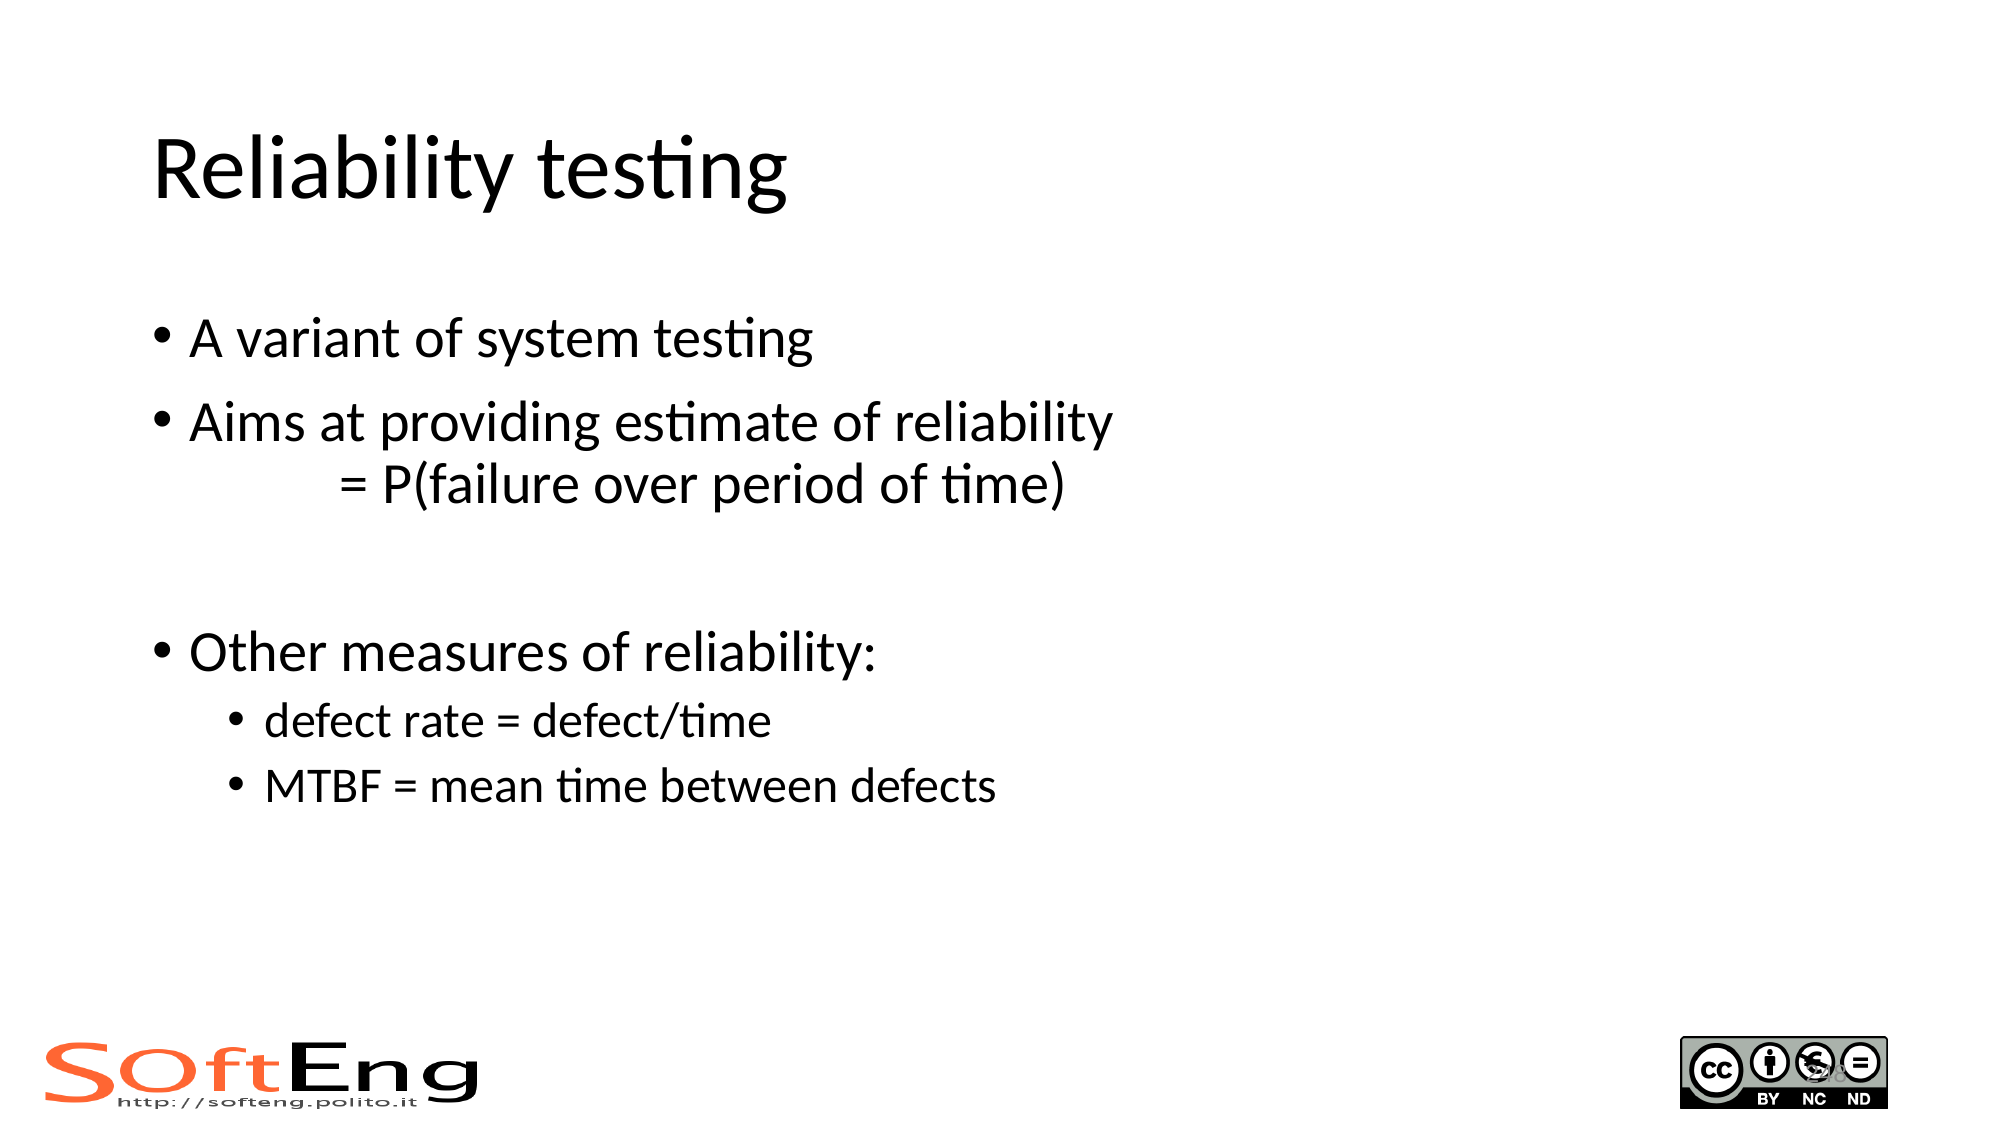

# Reliability testing
A variant of system testing
Aims at providing estimate of reliability
	= P(failure over period of time)

Other measures of reliability:
defect rate = defect/time
MTBF = mean time between defects
248